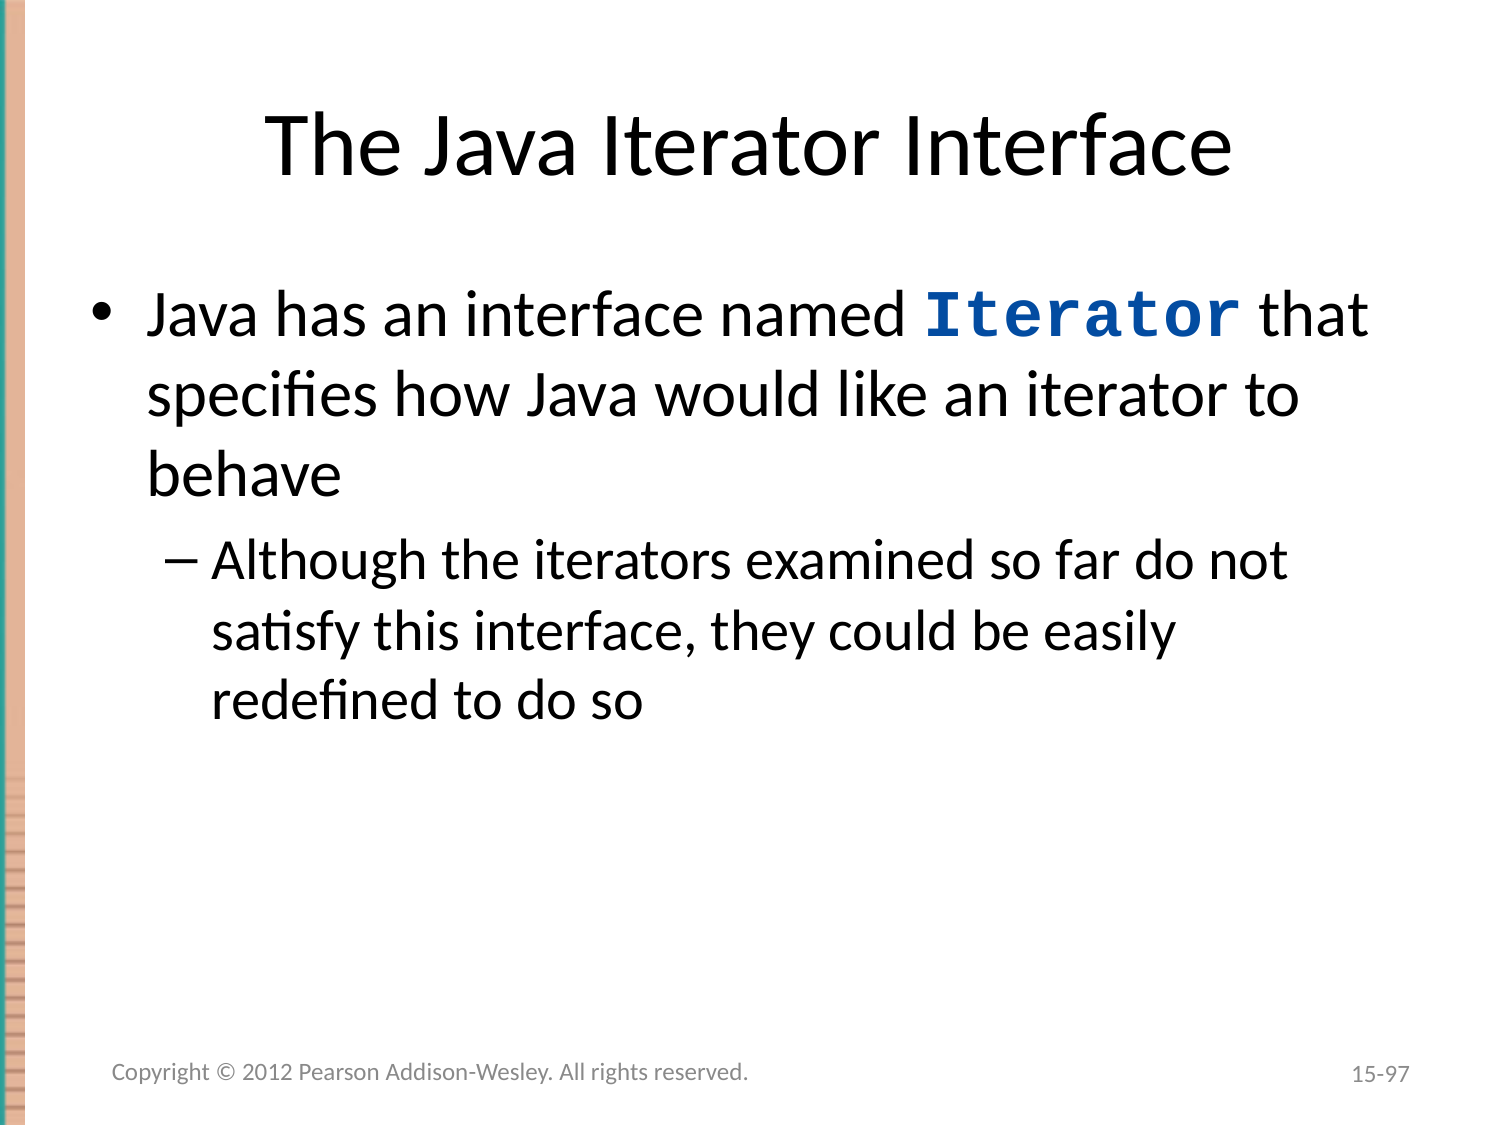

# The Java Iterator Interface
Java has an interface named Iterator that specifies how Java would like an iterator to behave
Although the iterators examined so far do not satisfy this interface, they could be easily redefined to do so
Copyright © 2012 Pearson Addison-Wesley. All rights reserved.
15-97